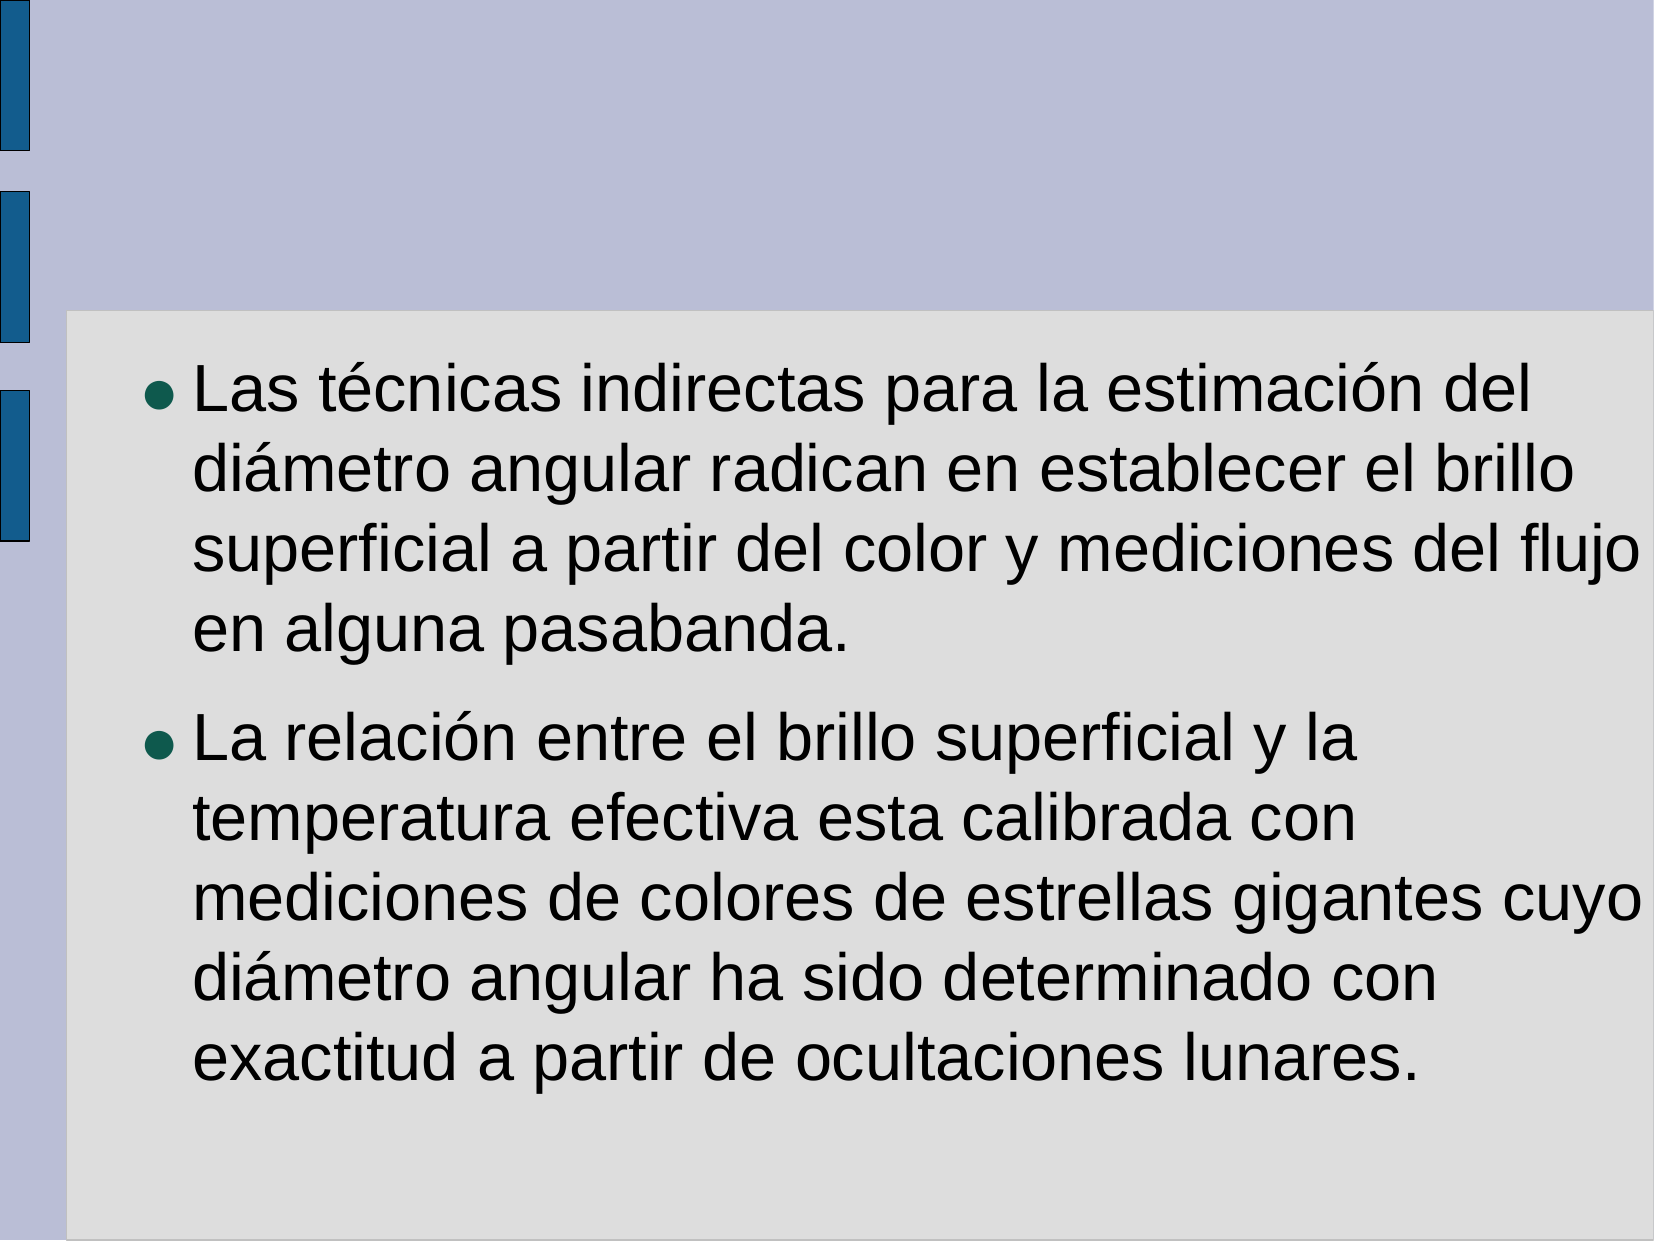

Las técnicas indirectas para la estimación del diámetro angular radican en establecer el brillo superficial a partir del color y mediciones del flujo en alguna pasabanda.
La relación entre el brillo superficial y la temperatura efectiva esta calibrada con mediciones de colores de estrellas gigantes cuyo diámetro angular ha sido determinado con exactitud a partir de ocultaciones lunares.